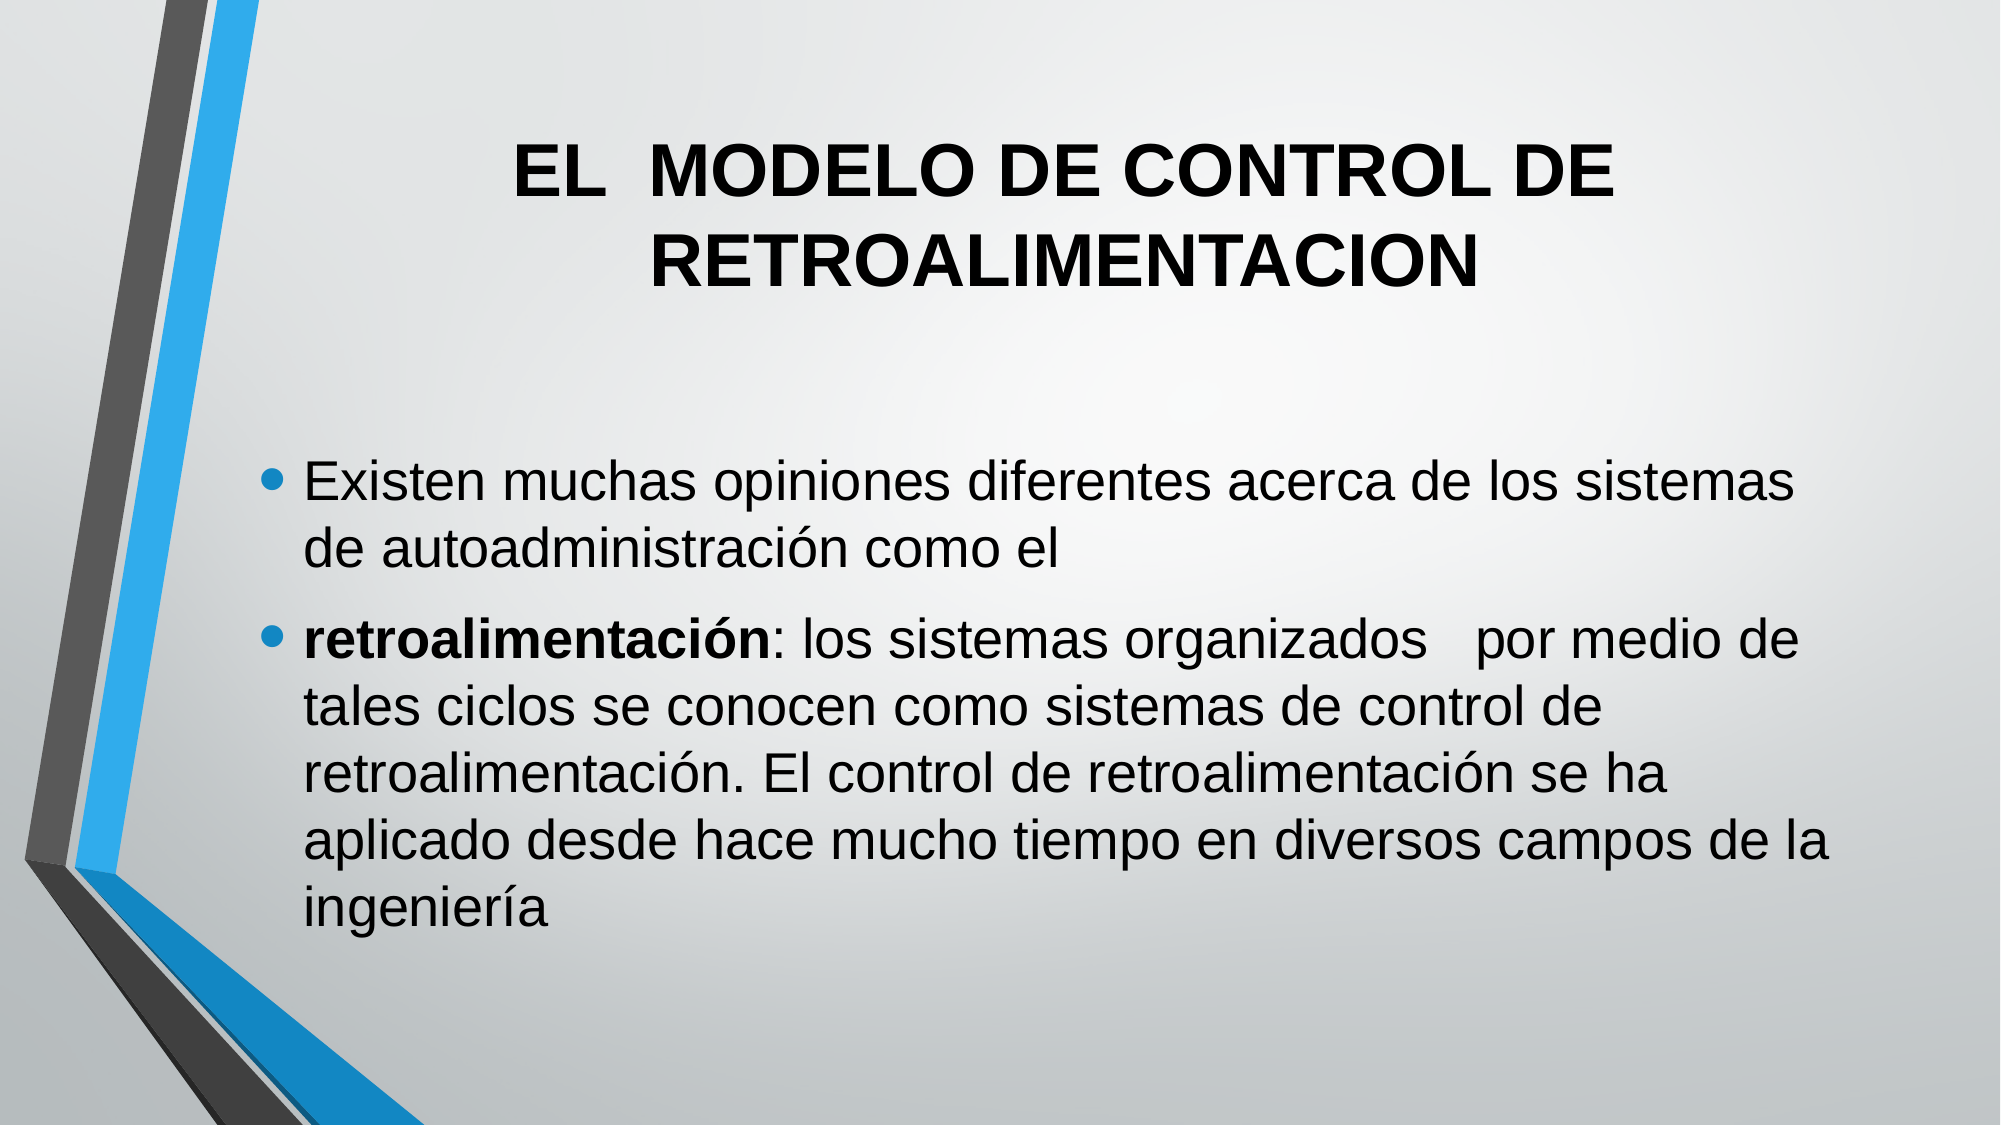

# EL  MODELO DE CONTROL DE RETROALIMENTACION
Existen muchas opiniones diferentes acerca de los sistemas de autoadministración como el
retroalimentación: los sistemas organizados   por medio de tales ciclos se conocen como sistemas de control de retroalimentación. El control de retroalimentación se ha aplicado desde hace mucho tiempo en diversos campos de la ingeniería